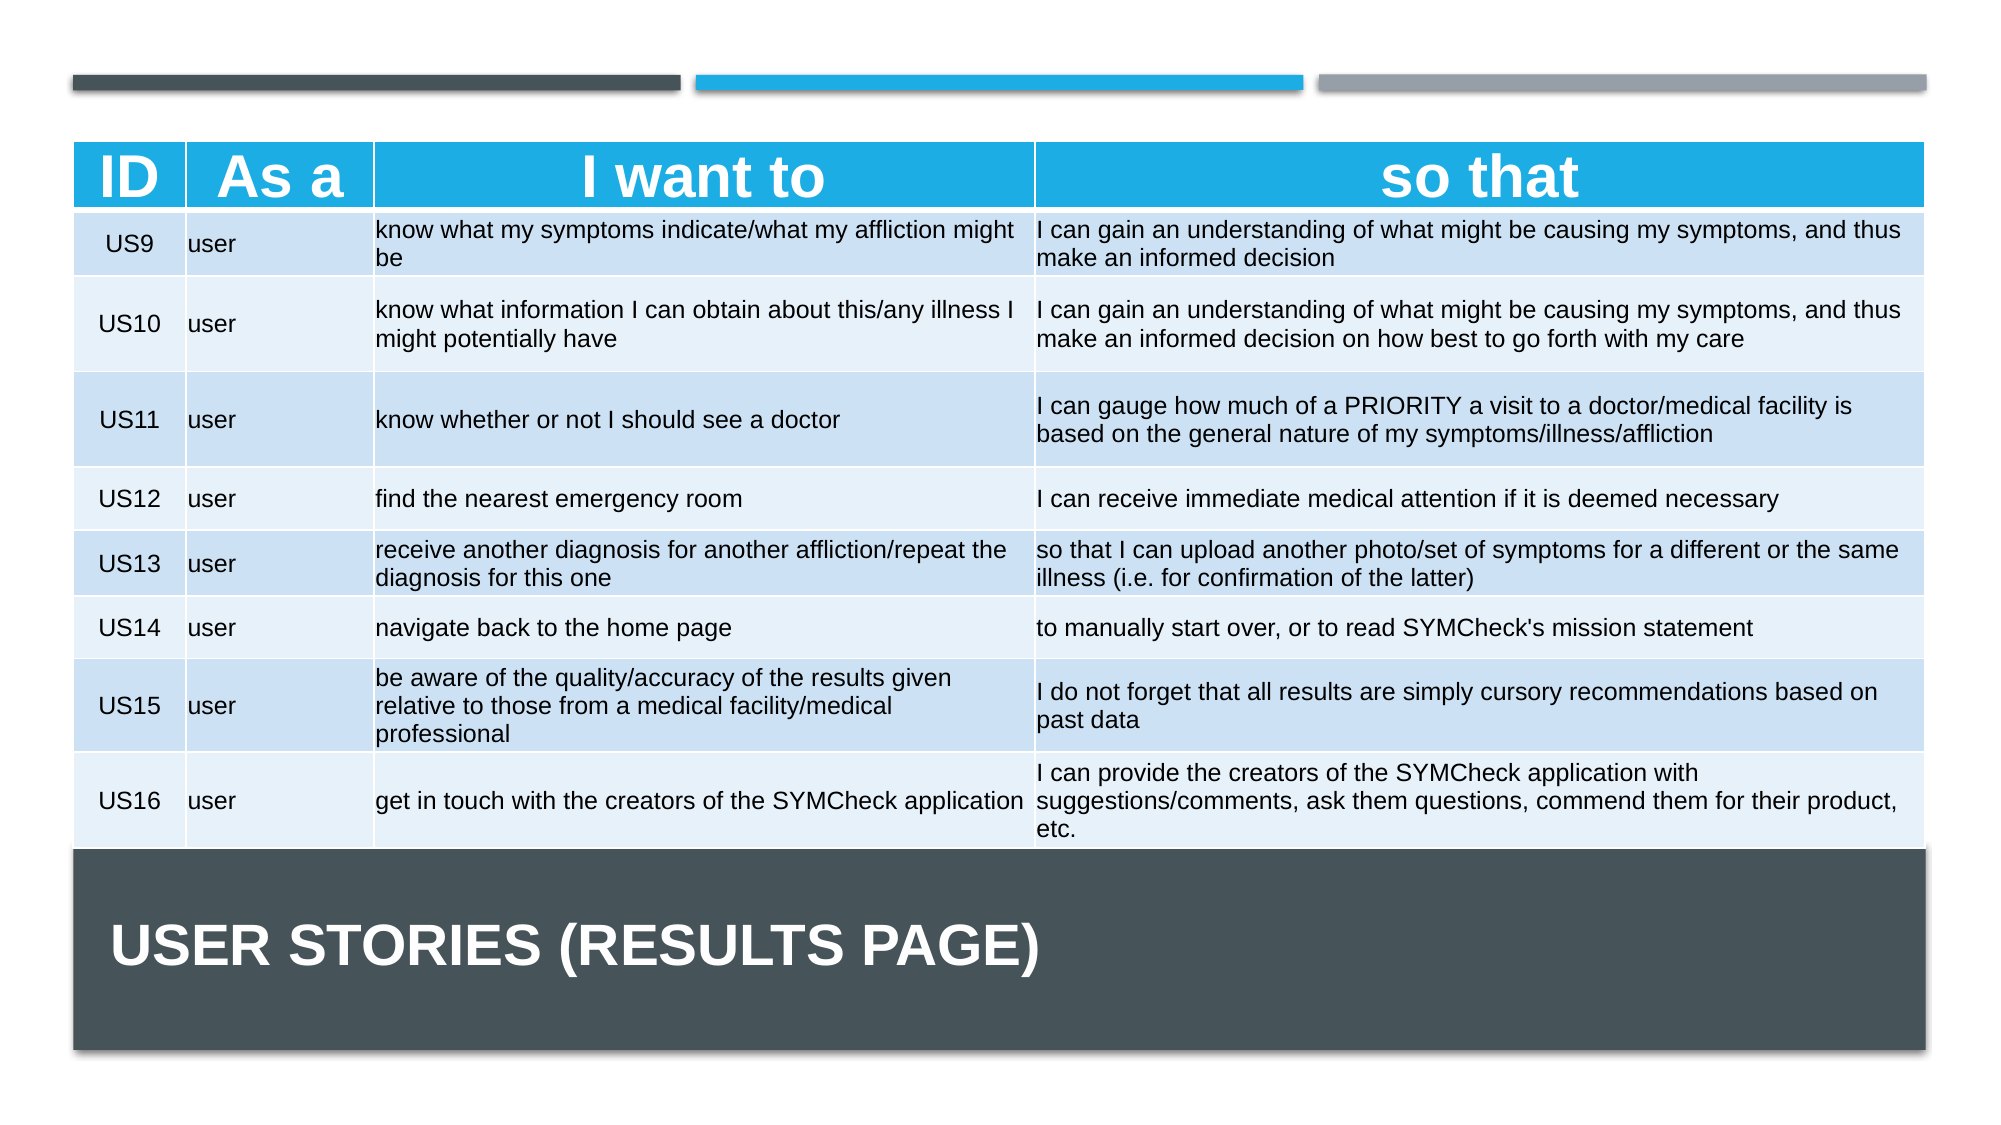

| ID | As a | I want to | so that |
| --- | --- | --- | --- |
| US9 | user | know what my symptoms indicate/what my affliction might be | I can gain an understanding of what might be causing my symptoms, and thus make an informed decision |
| US10 | user | know what information I can obtain about this/any illness I might potentially have | I can gain an understanding of what might be causing my symptoms, and thus make an informed decision on how best to go forth with my care |
| US11 | user | know whether or not I should see a doctor | I can gauge how much of a PRIORITY a visit to a doctor/medical facility is based on the general nature of my symptoms/illness/affliction |
| US12 | user | find the nearest emergency room | I can receive immediate medical attention if it is deemed necessary |
| US13 | user | receive another diagnosis for another affliction/repeat the diagnosis for this one | so that I can upload another photo/set of symptoms for a different or the same illness (i.e. for confirmation of the latter) |
| US14 | user | navigate back to the home page | to manually start over, or to read SYMCheck's mission statement |
| US15 | user | be aware of the quality/accuracy of the results given relative to those from a medical facility/medical professional | I do not forget that all results are simply cursory recommendations based on past data |
| US16 | user | get in touch with the creators of the SYMCheck application | I can provide the creators of the SYMCheck application with suggestions/comments, ask them questions, commend them for their product, etc. |

# USER stories (results page)